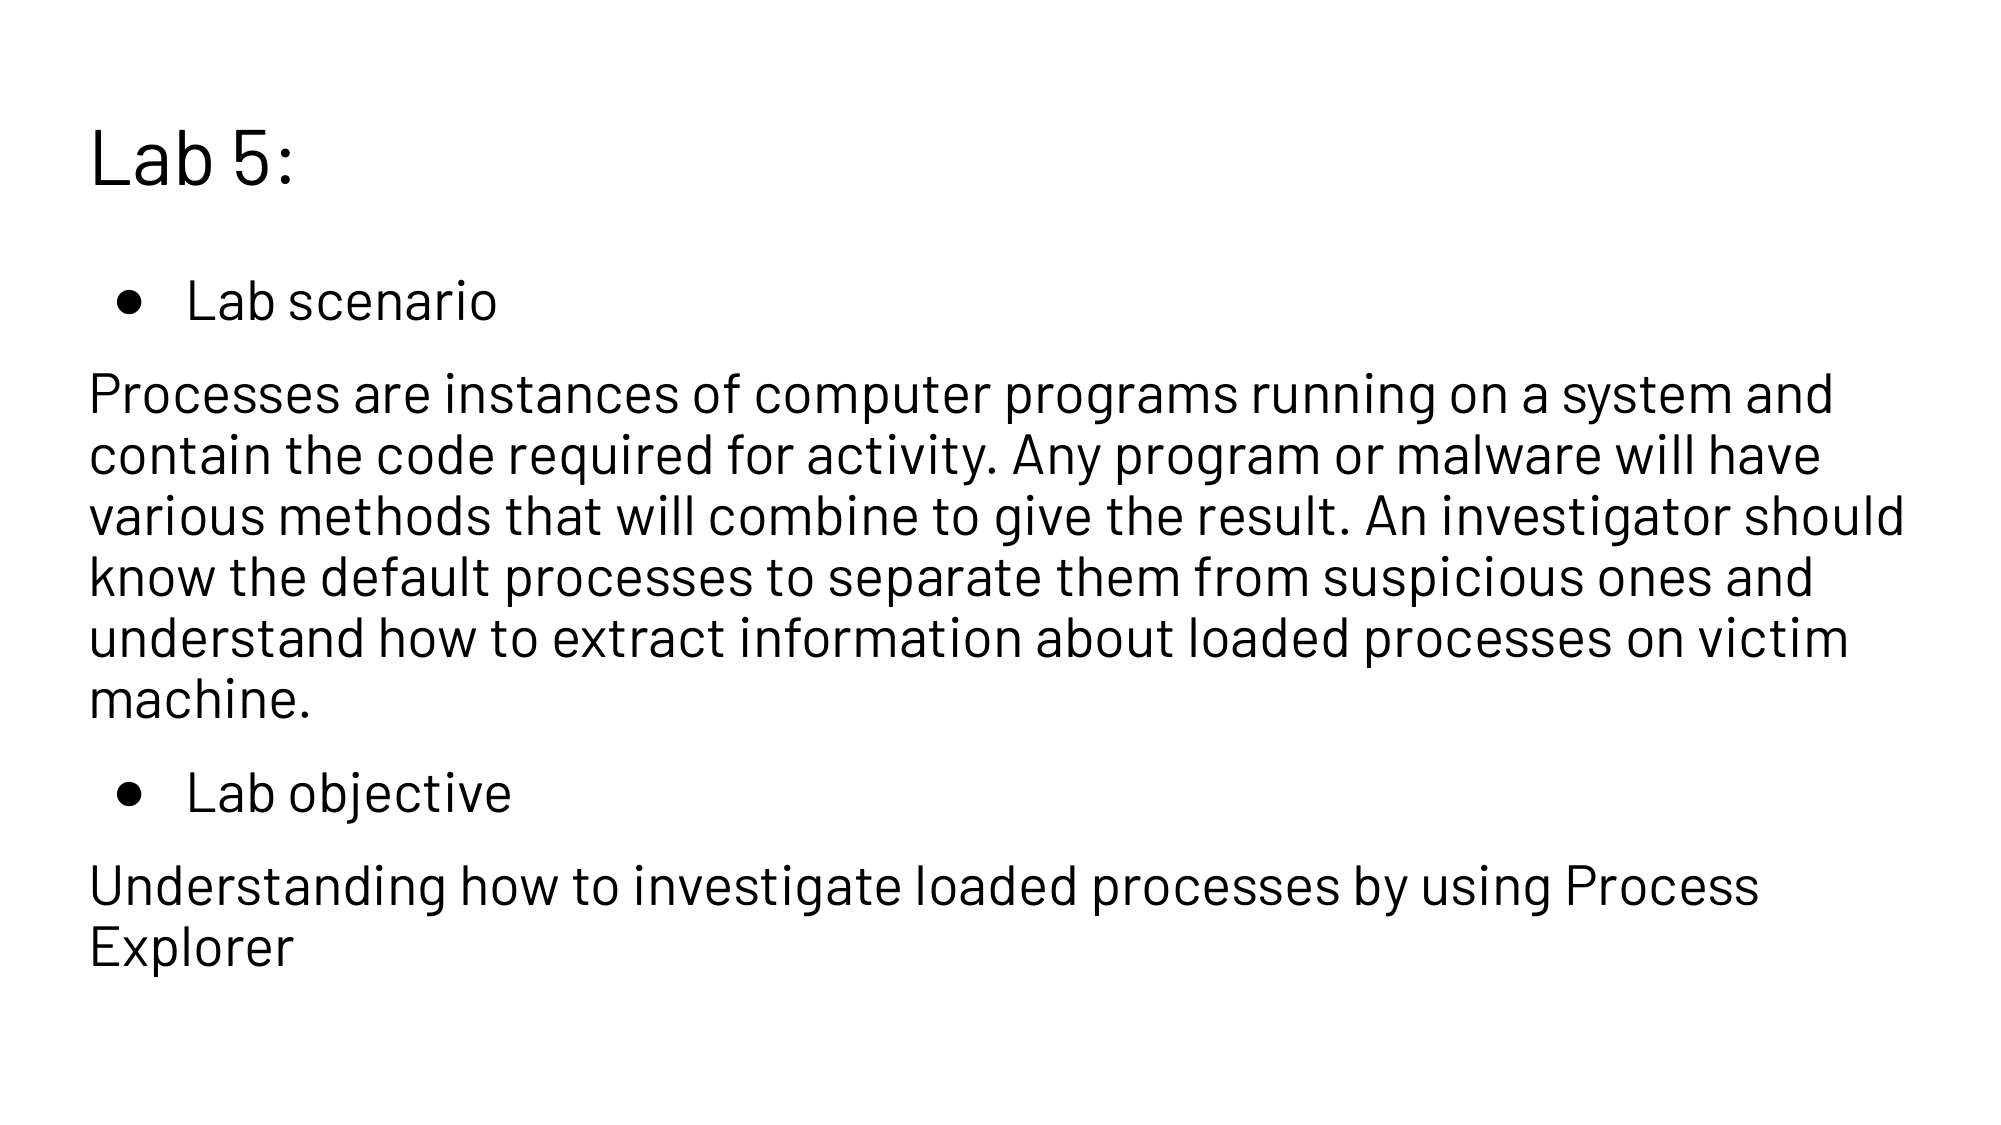

# Lab 5:
Lab scenario
Processes are instances of computer programs running on a system and contain the code required for activity. Any program or malware will have various methods that will combine to give the result. An investigator should know the default processes to separate them from suspicious ones and understand how to extract information about loaded processes on victim machine.
Lab objective
Understanding how to investigate loaded processes by using Process Explorer